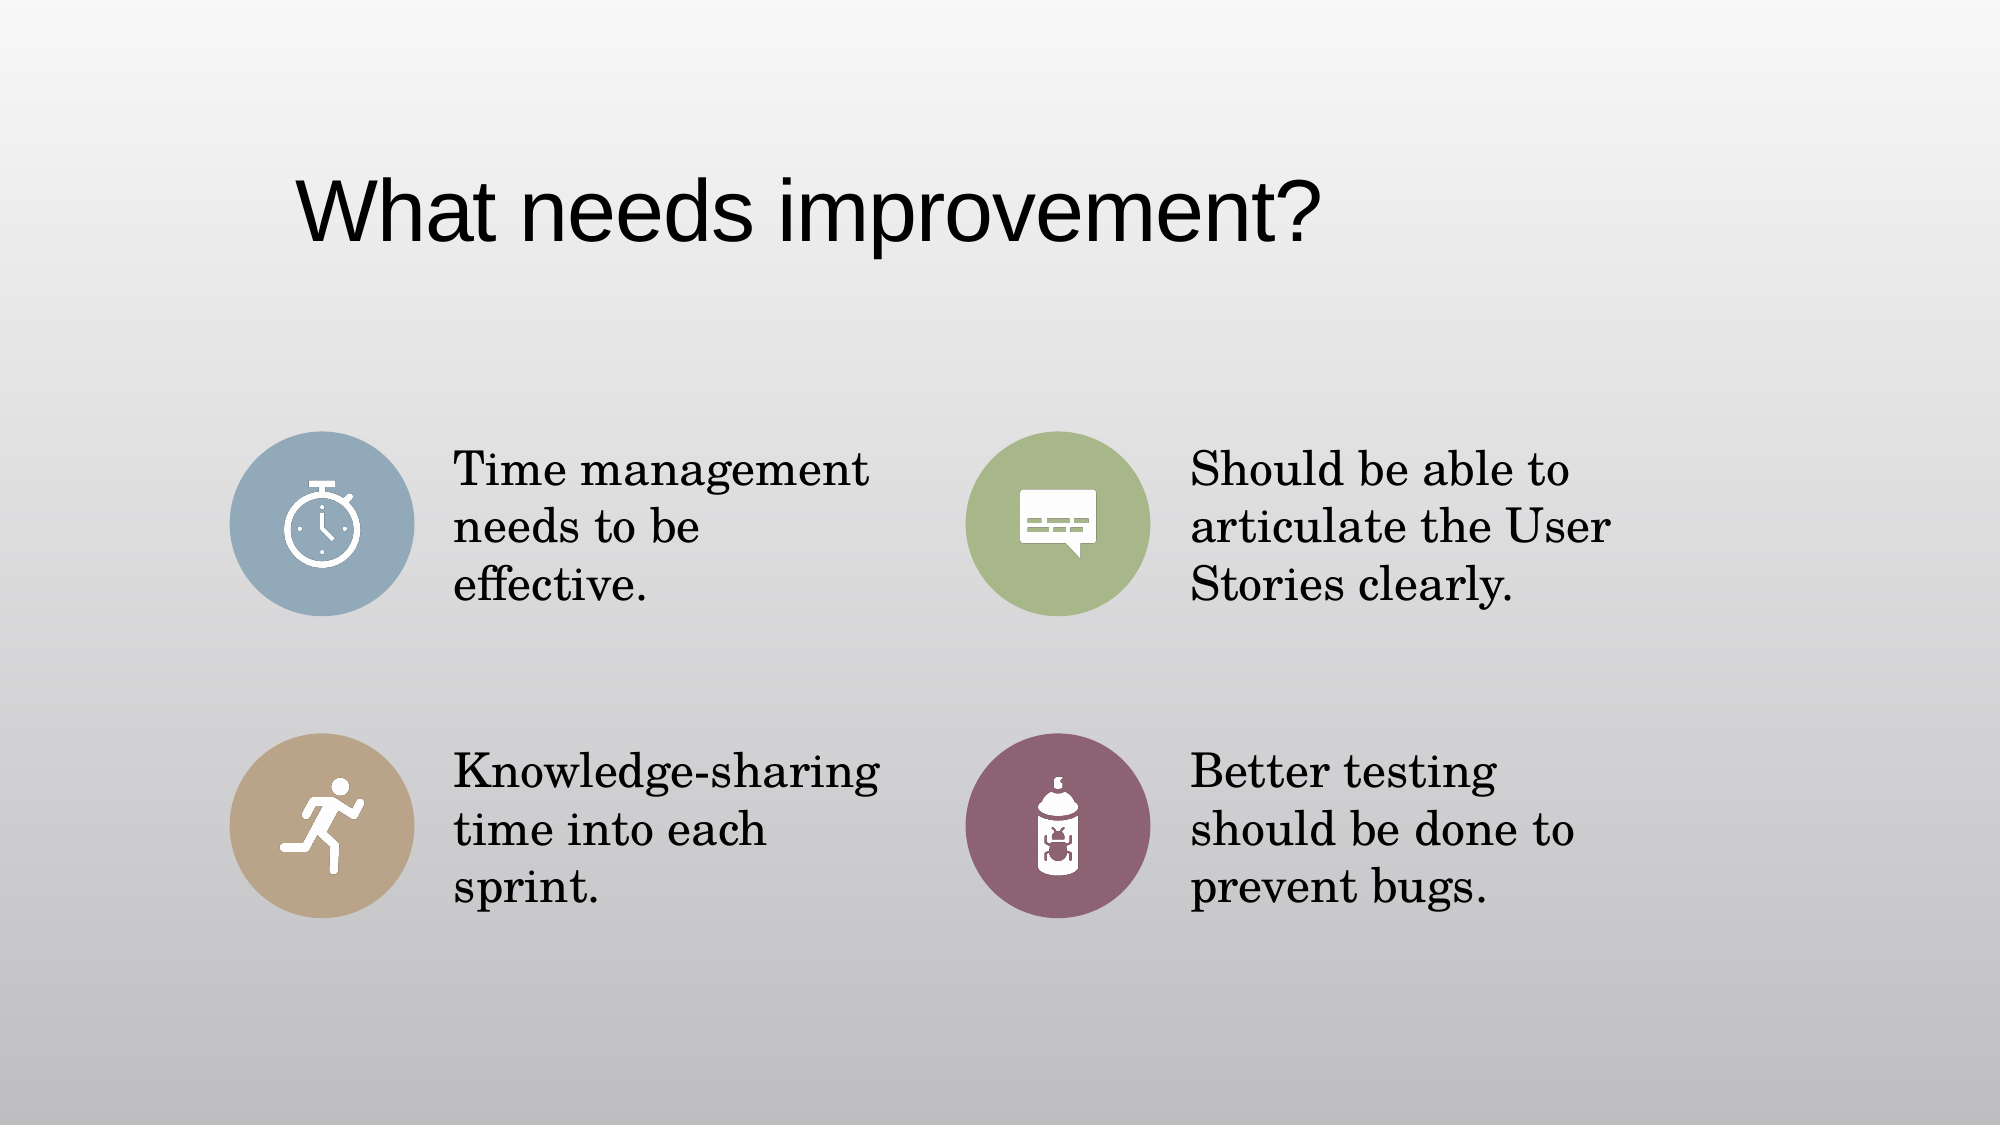

# What needs improvement?
Time management needs to be effective.
Should be able to articulate the User Stories clearly.
Knowledge-sharing time into each sprint.
Better testing should be done to prevent bugs.